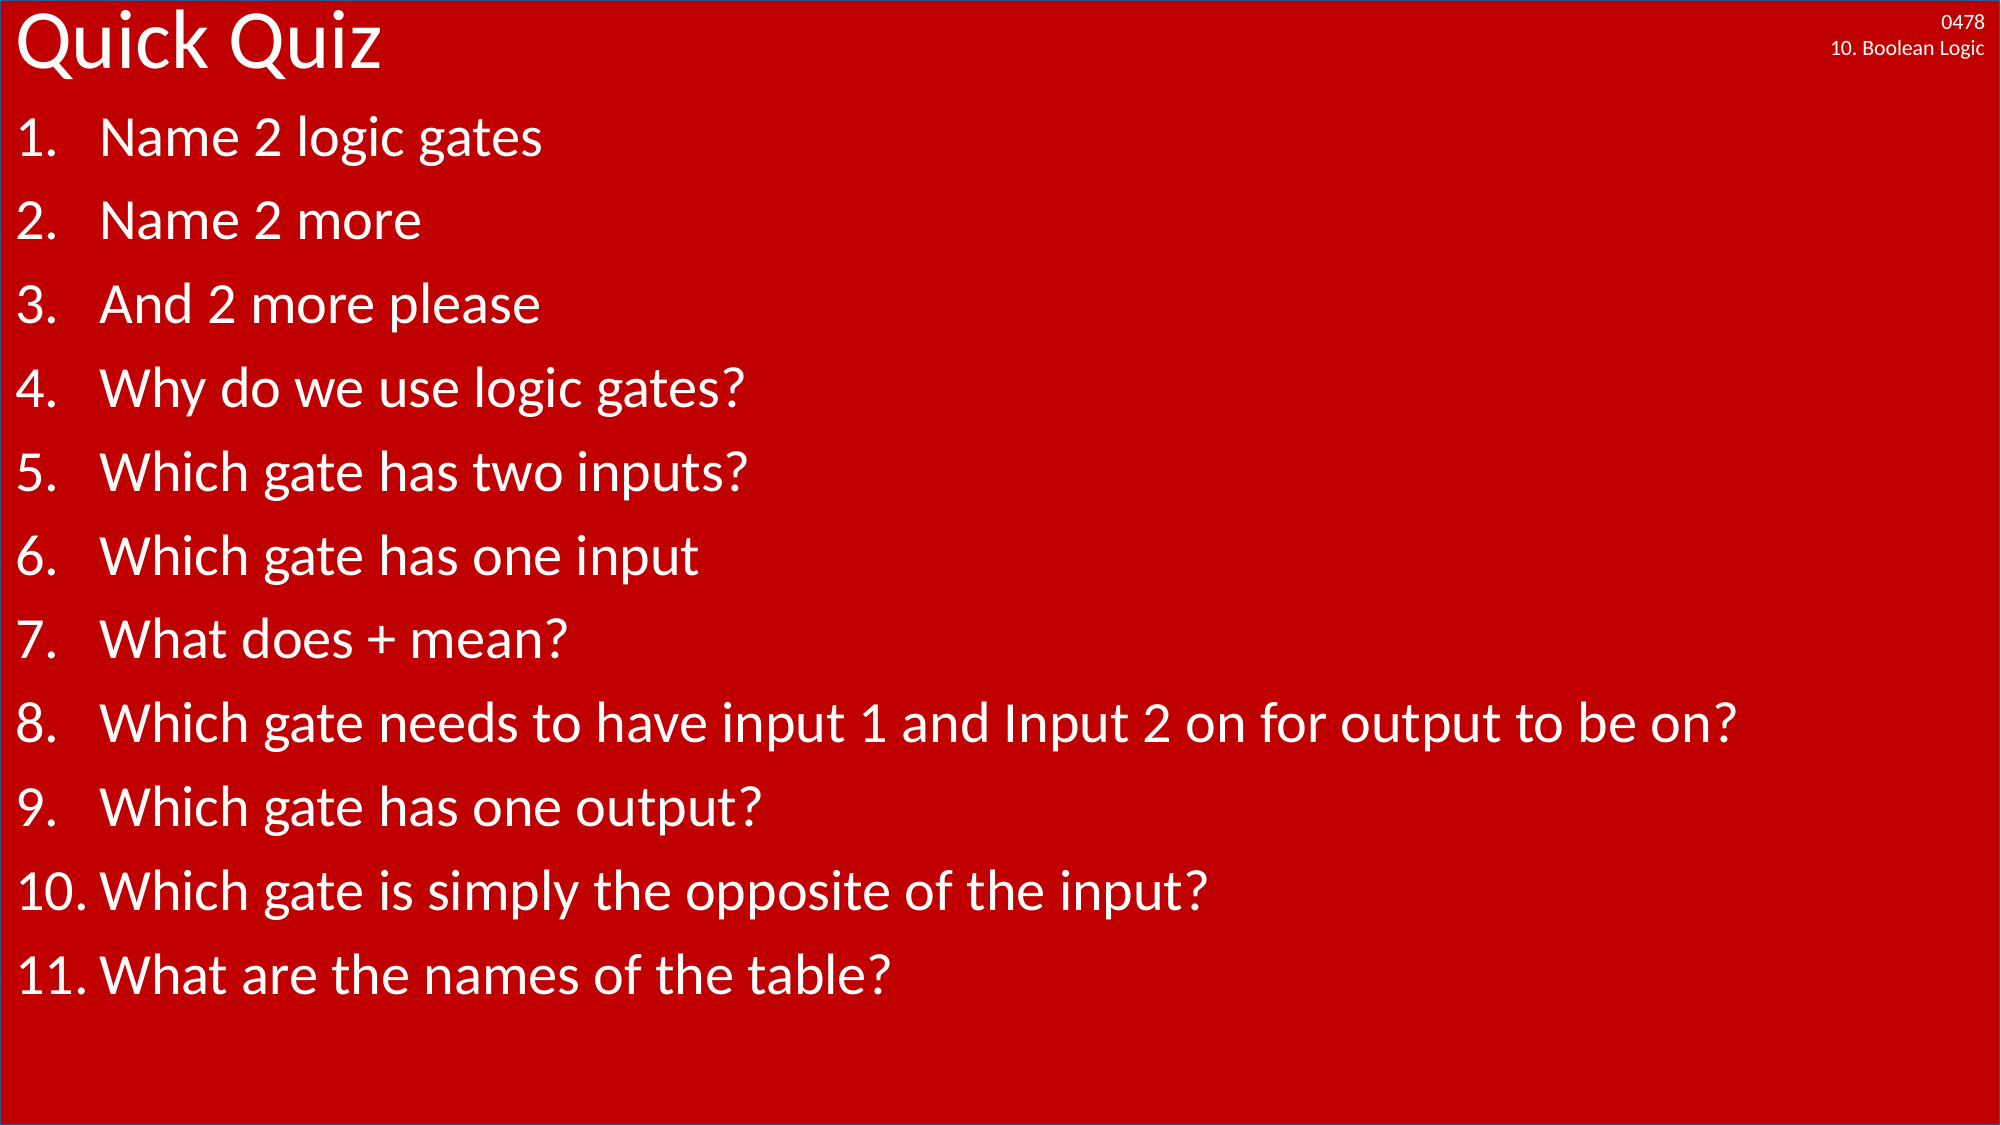

# Quick Quiz
Name 2 logic gates
Name 2 more
And 2 more please
Why do we use logic gates?
Which gate has two inputs?
Which gate has one input
What does + mean?
Which gate needs to have input 1 and Input 2 on for output to be on?
Which gate has one output?
Which gate is simply the opposite of the input?
What are the names of the table?